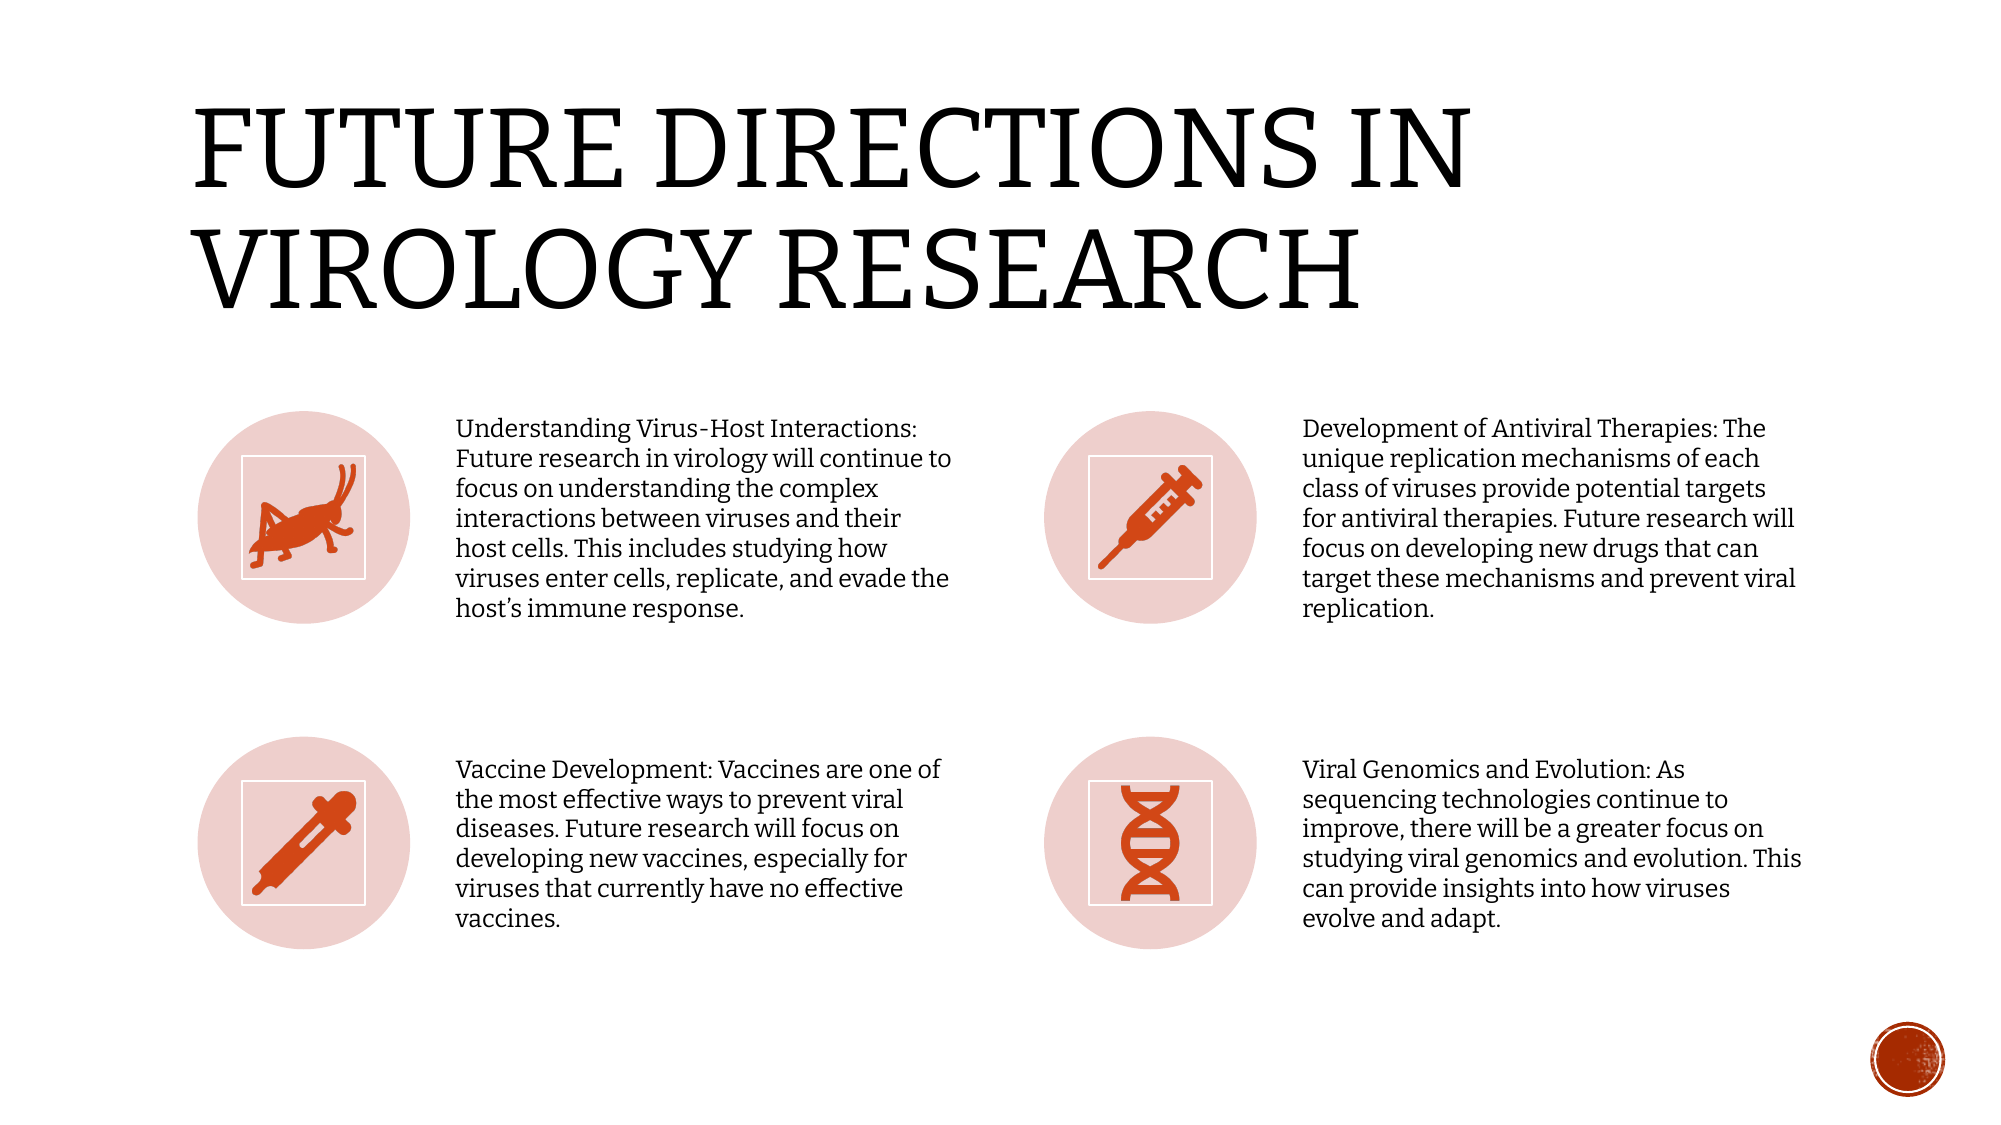

# Future Directions in Virology Research
Understanding Virus-Host Interactions: Future research in virology will continue to focus on understanding the complex interactions between viruses and their host cells. This includes studying how viruses enter cells, replicate, and evade the host’s immune response.
Development of Antiviral Therapies: The unique replication mechanisms of each class of viruses provide potential targets for antiviral therapies. Future research will focus on developing new drugs that can target these mechanisms and prevent viral replication.
Vaccine Development: Vaccines are one of the most effective ways to prevent viral diseases. Future research will focus on developing new vaccines, especially for viruses that currently have no effective vaccines.
Viral Genomics and Evolution: As sequencing technologies continue to improve, there will be a greater focus on studying viral genomics and evolution. This can provide insights into how viruses evolve and adapt.